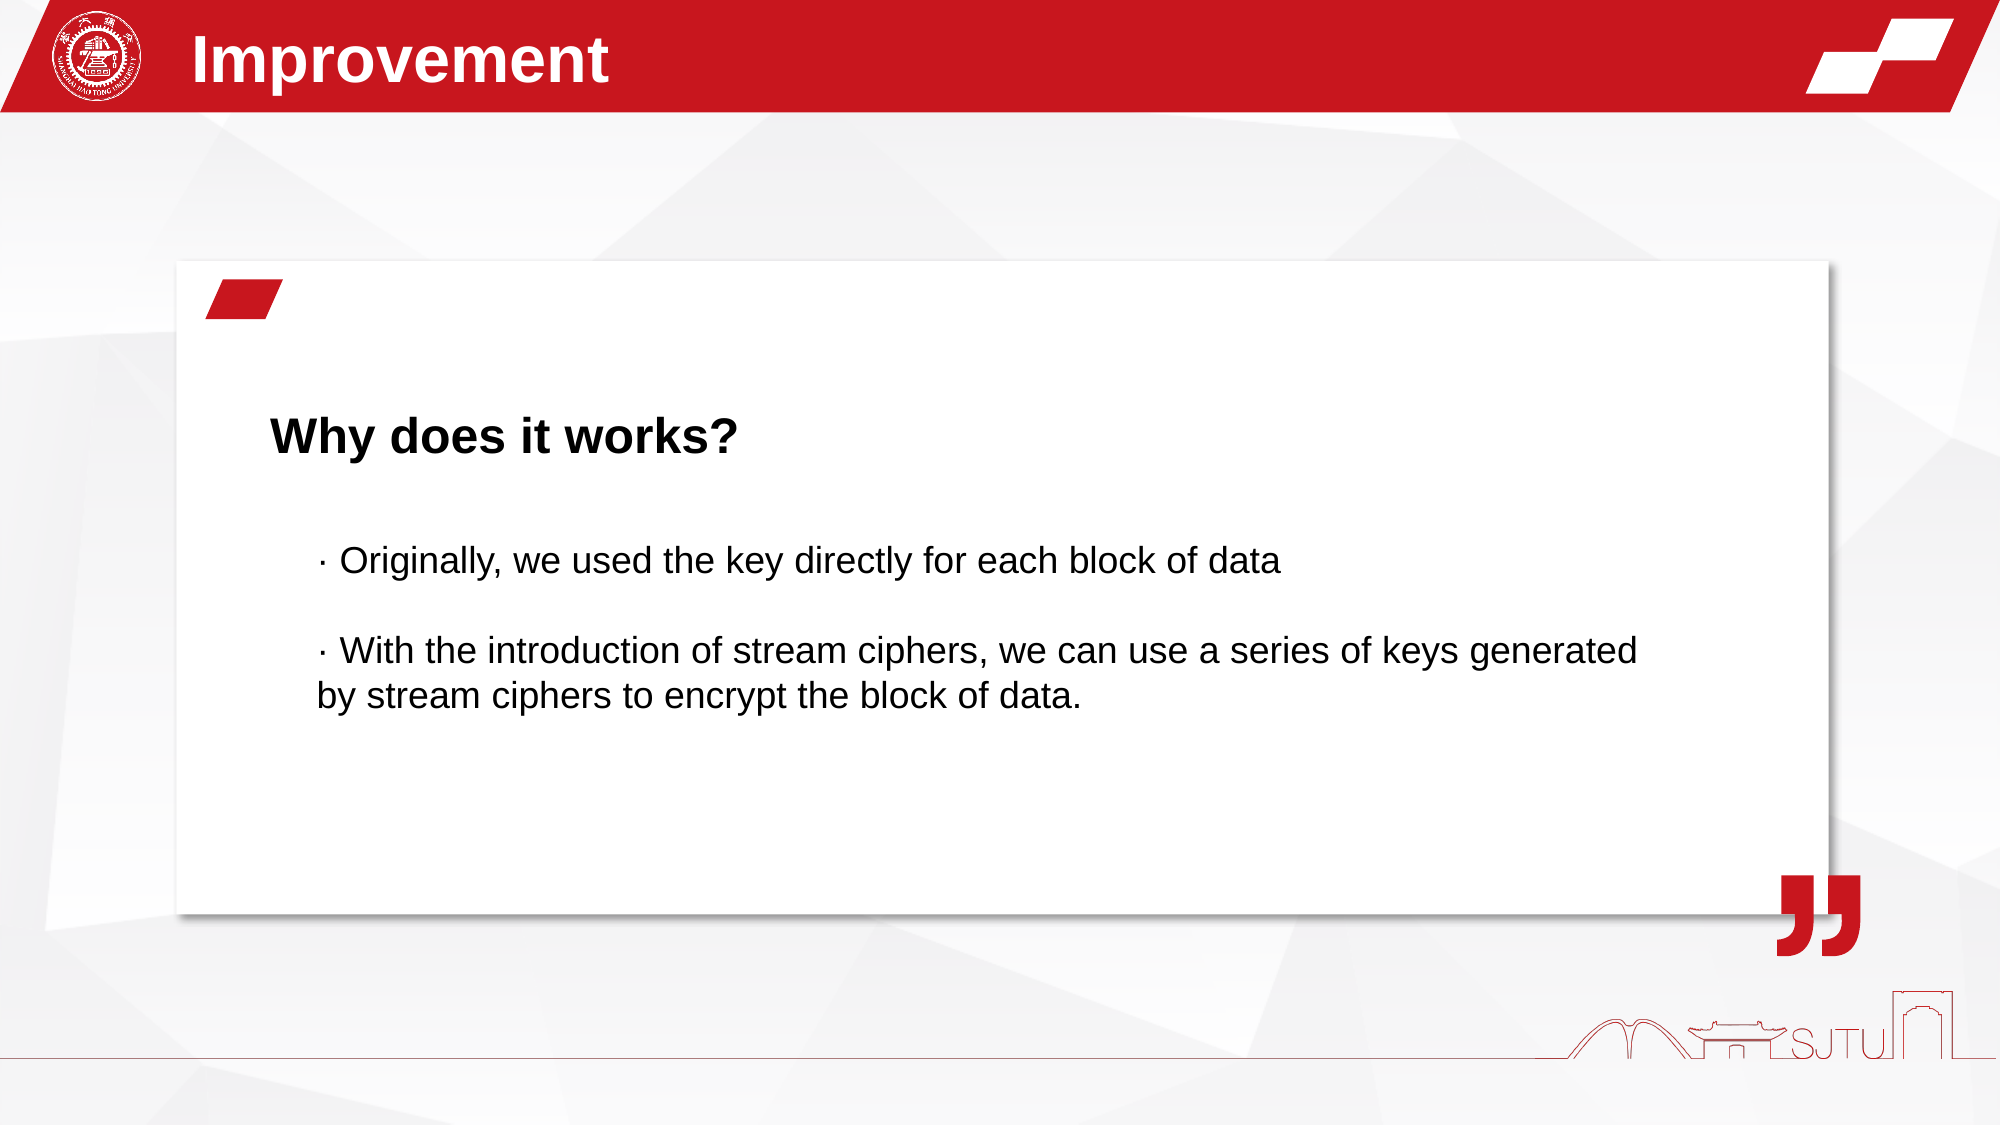

Improvement

Why does it works?
· Originally, we used the key directly for each block of data

· With the introduction of stream ciphers, we can use a series of keys generated by stream ciphers to encrypt the block of data.